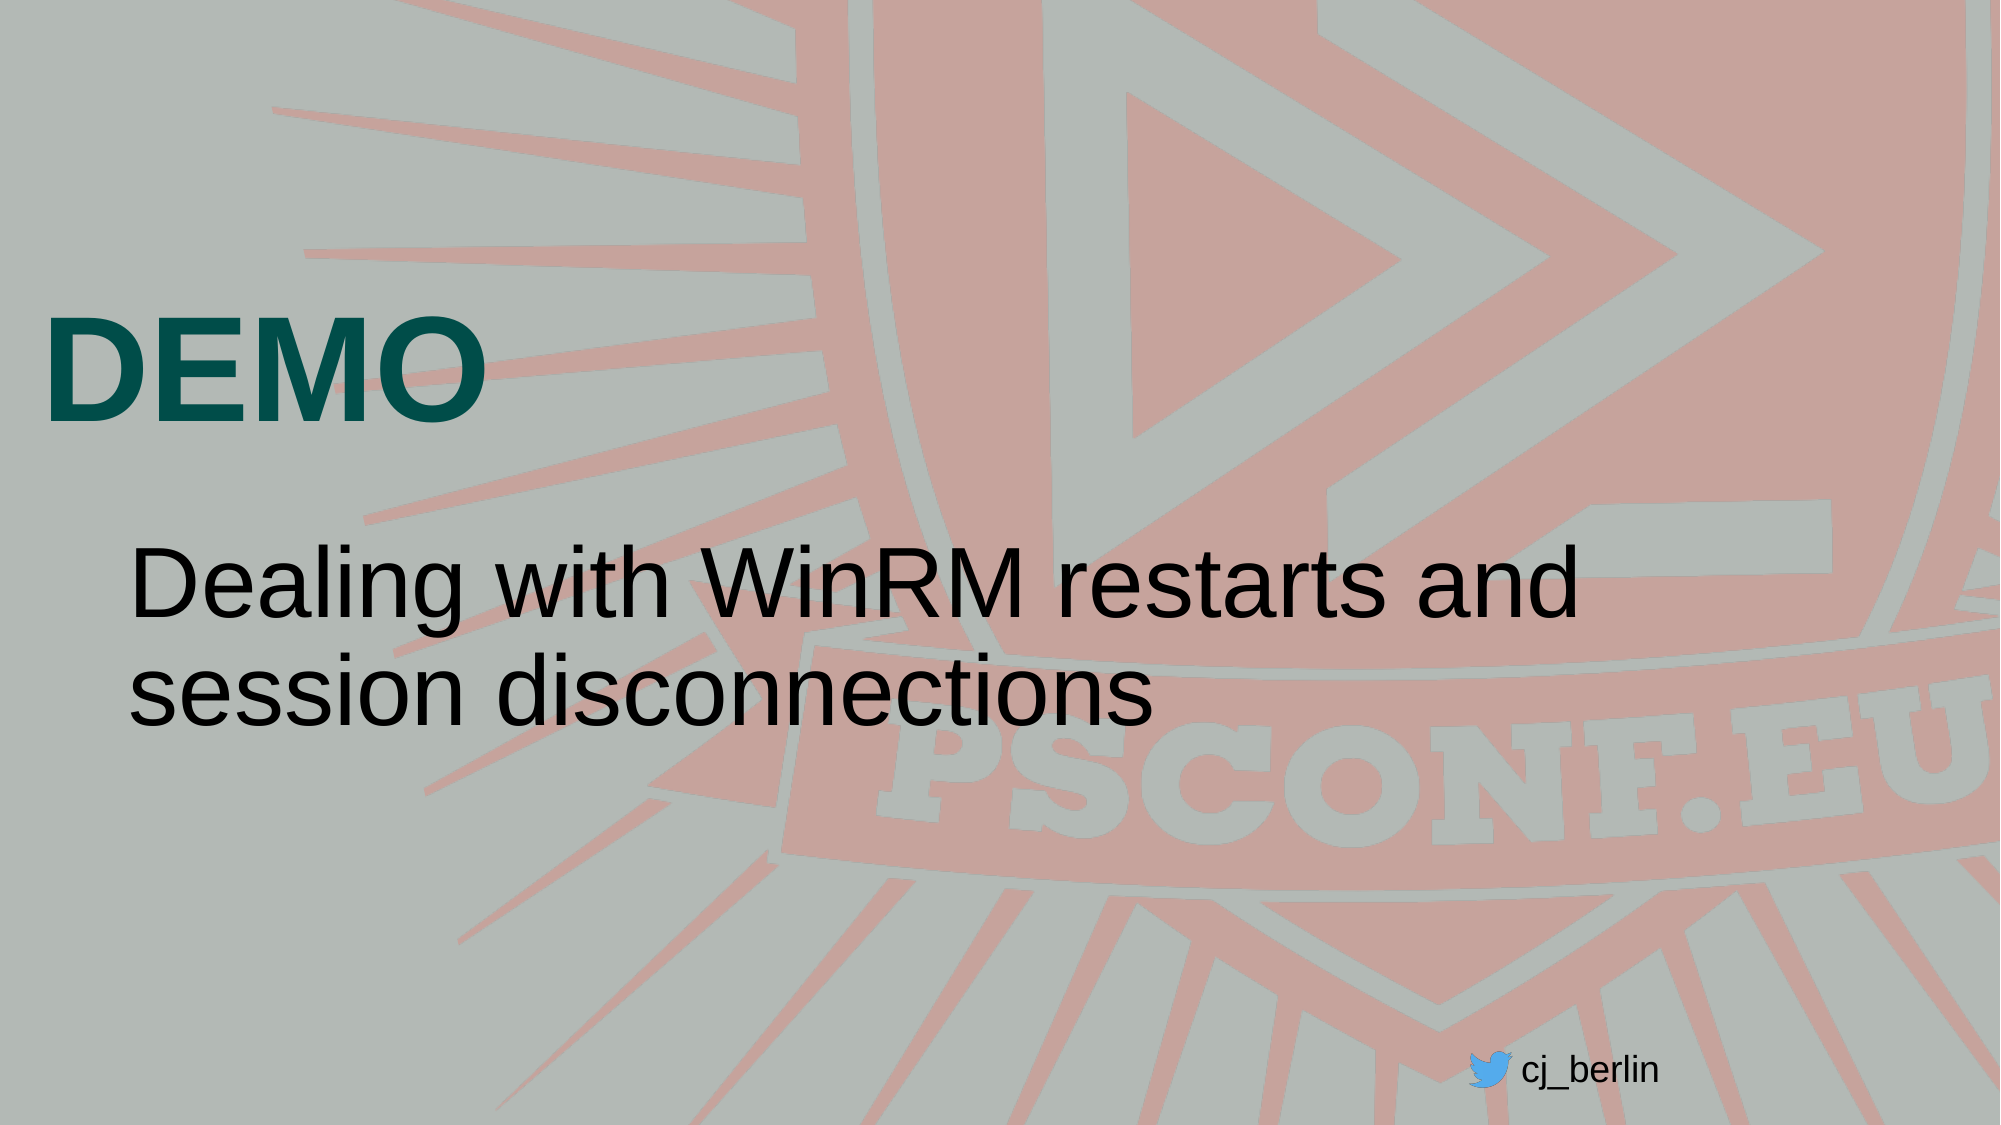

Dealing with WinRM restarts and session disconnections
cj_berlin